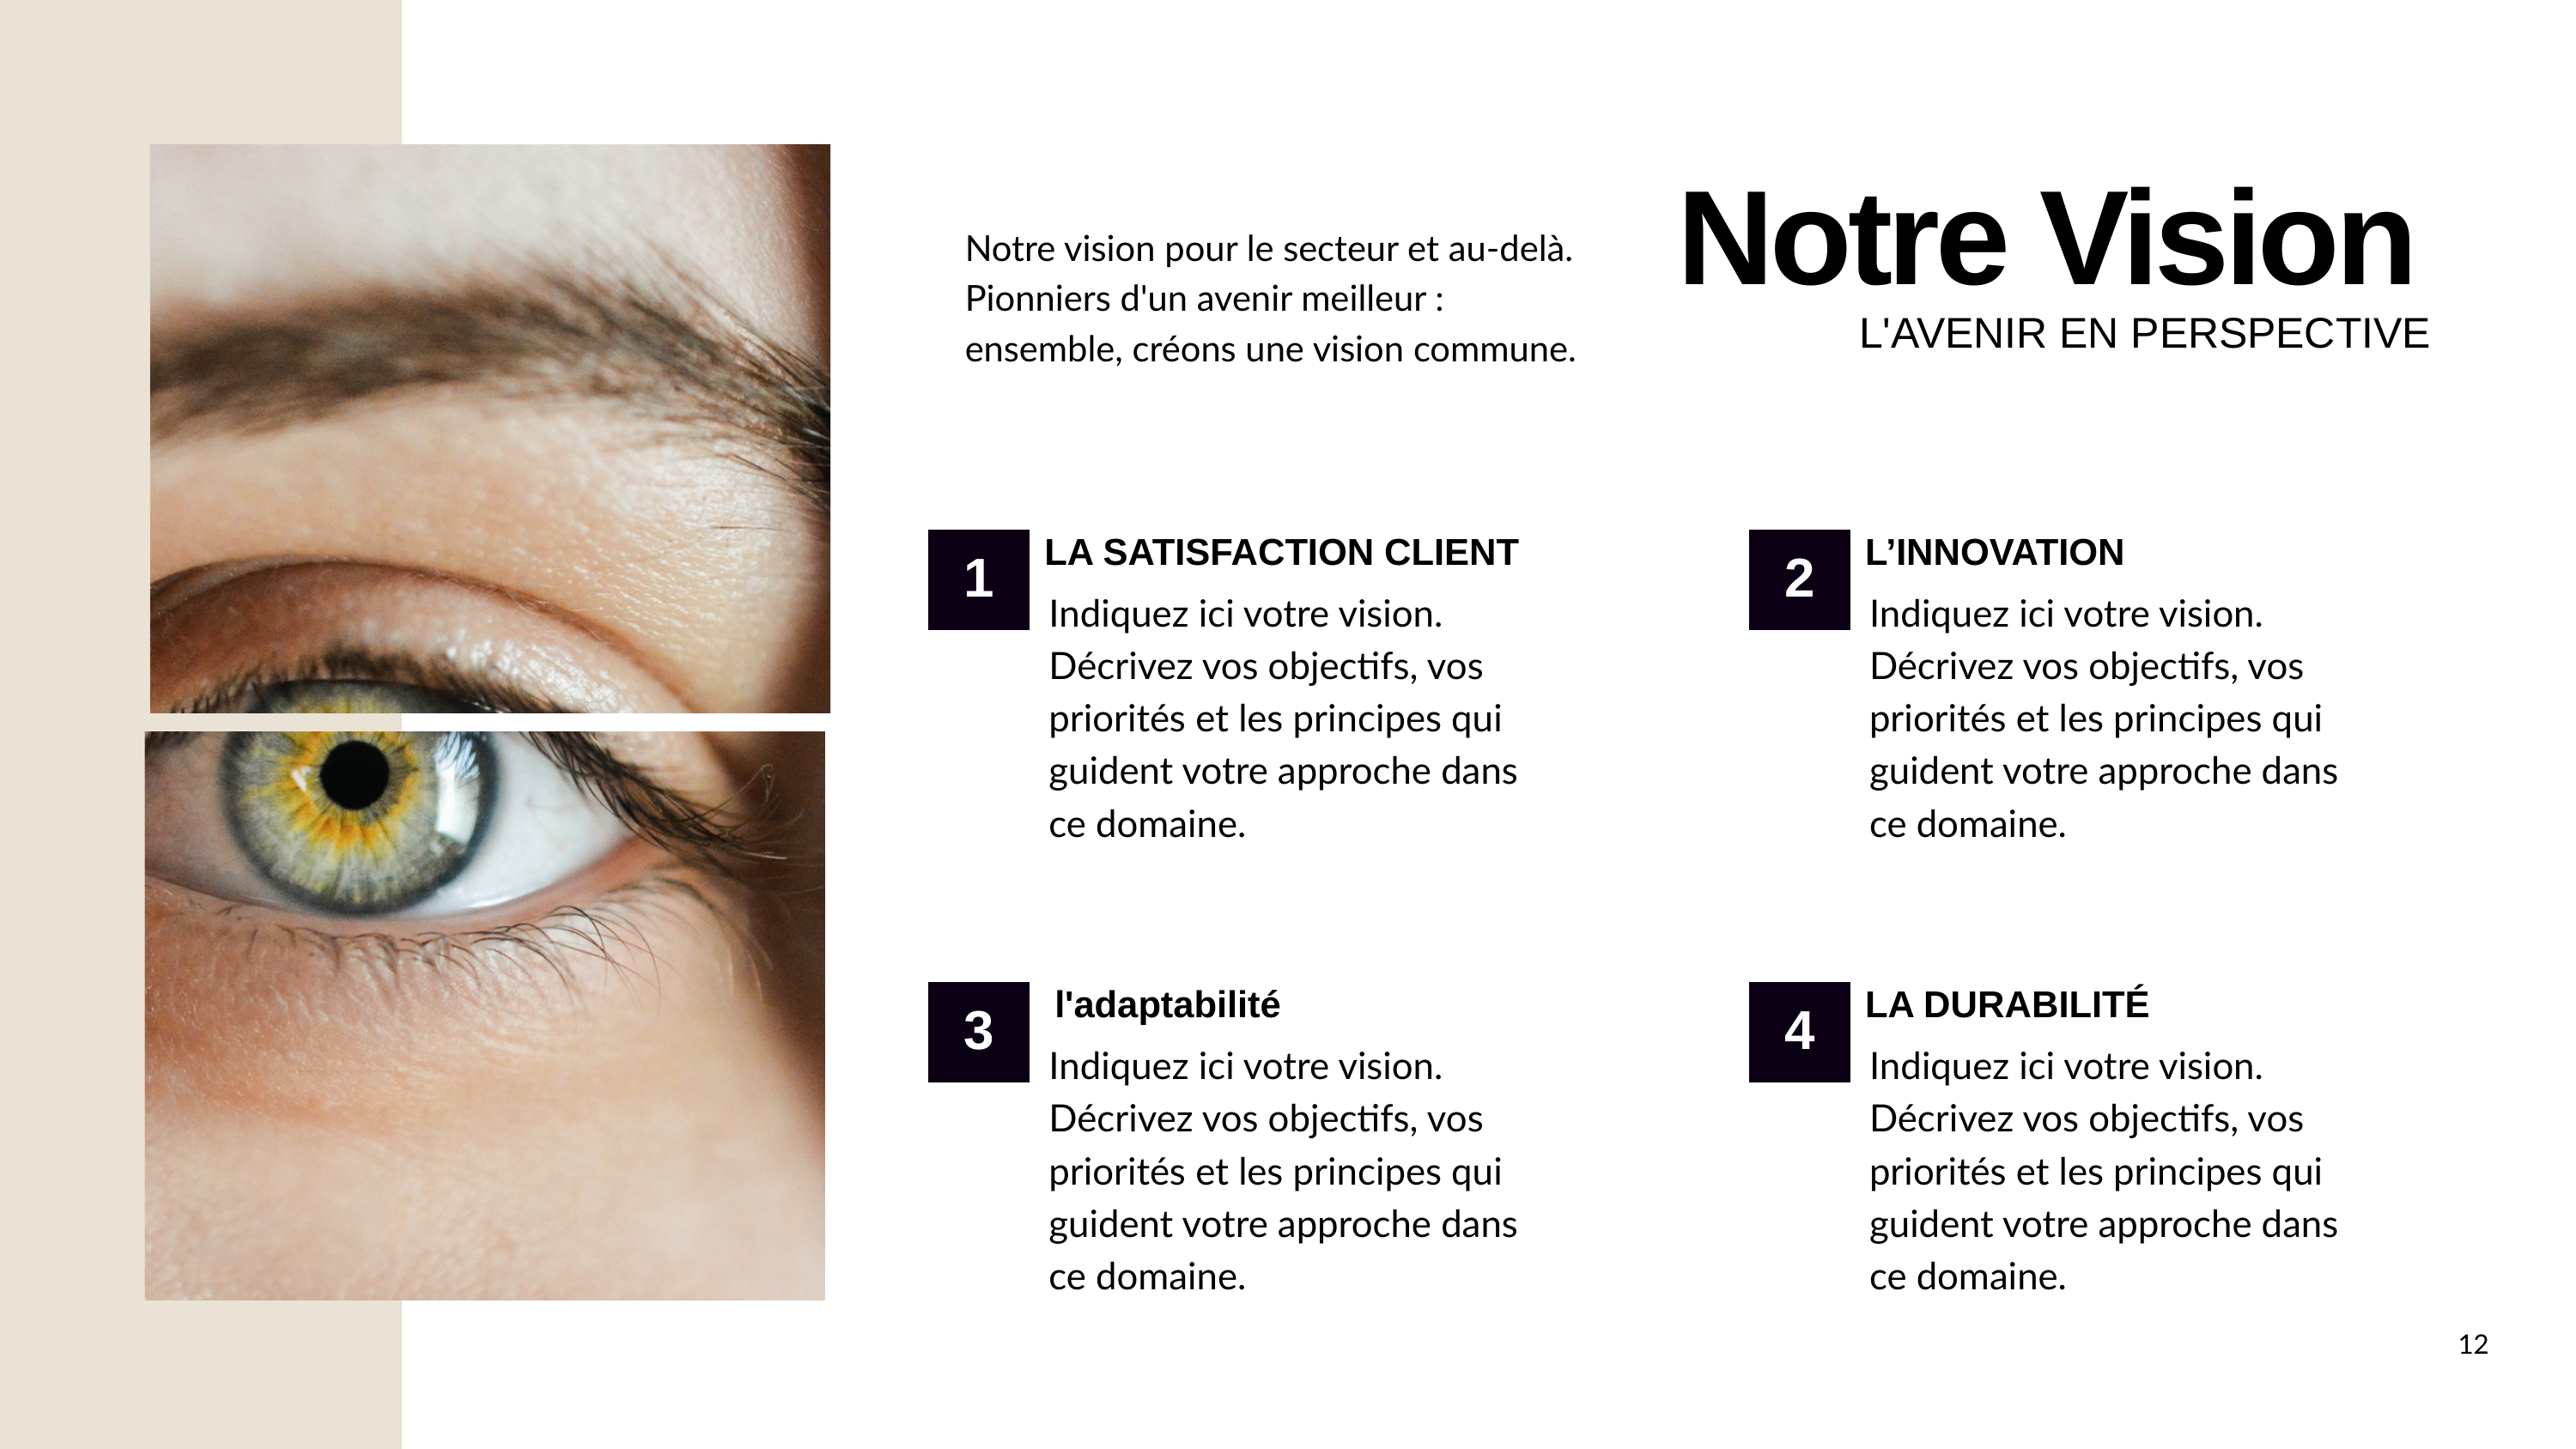

Notre Vision

Notre vision pour le secteur et au-delà.
Pionniers d'un avenir meilleur : ensemble, créons une vision commune.
L'AVENIR EN PERSPECTIVE
LA SATISFACTION CLIENT
L’INNOVATION

1
2
Indiquez ici votre vision. Décrivez vos objectifs, vos priorités et les principes qui guident votre approche dans ce domaine.
Indiquez ici votre vision. Décrivez vos objectifs, vos priorités et les principes qui guident votre approche dans ce domaine.

 l'adaptabilité
LA DURABILITÉ

3
4
Indiquez ici votre vision. Décrivez vos objectifs, vos priorités et les principes qui guident votre approche dans ce domaine.
Indiquez ici votre vision. Décrivez vos objectifs, vos priorités et les principes qui guident votre approche dans ce domaine.

12